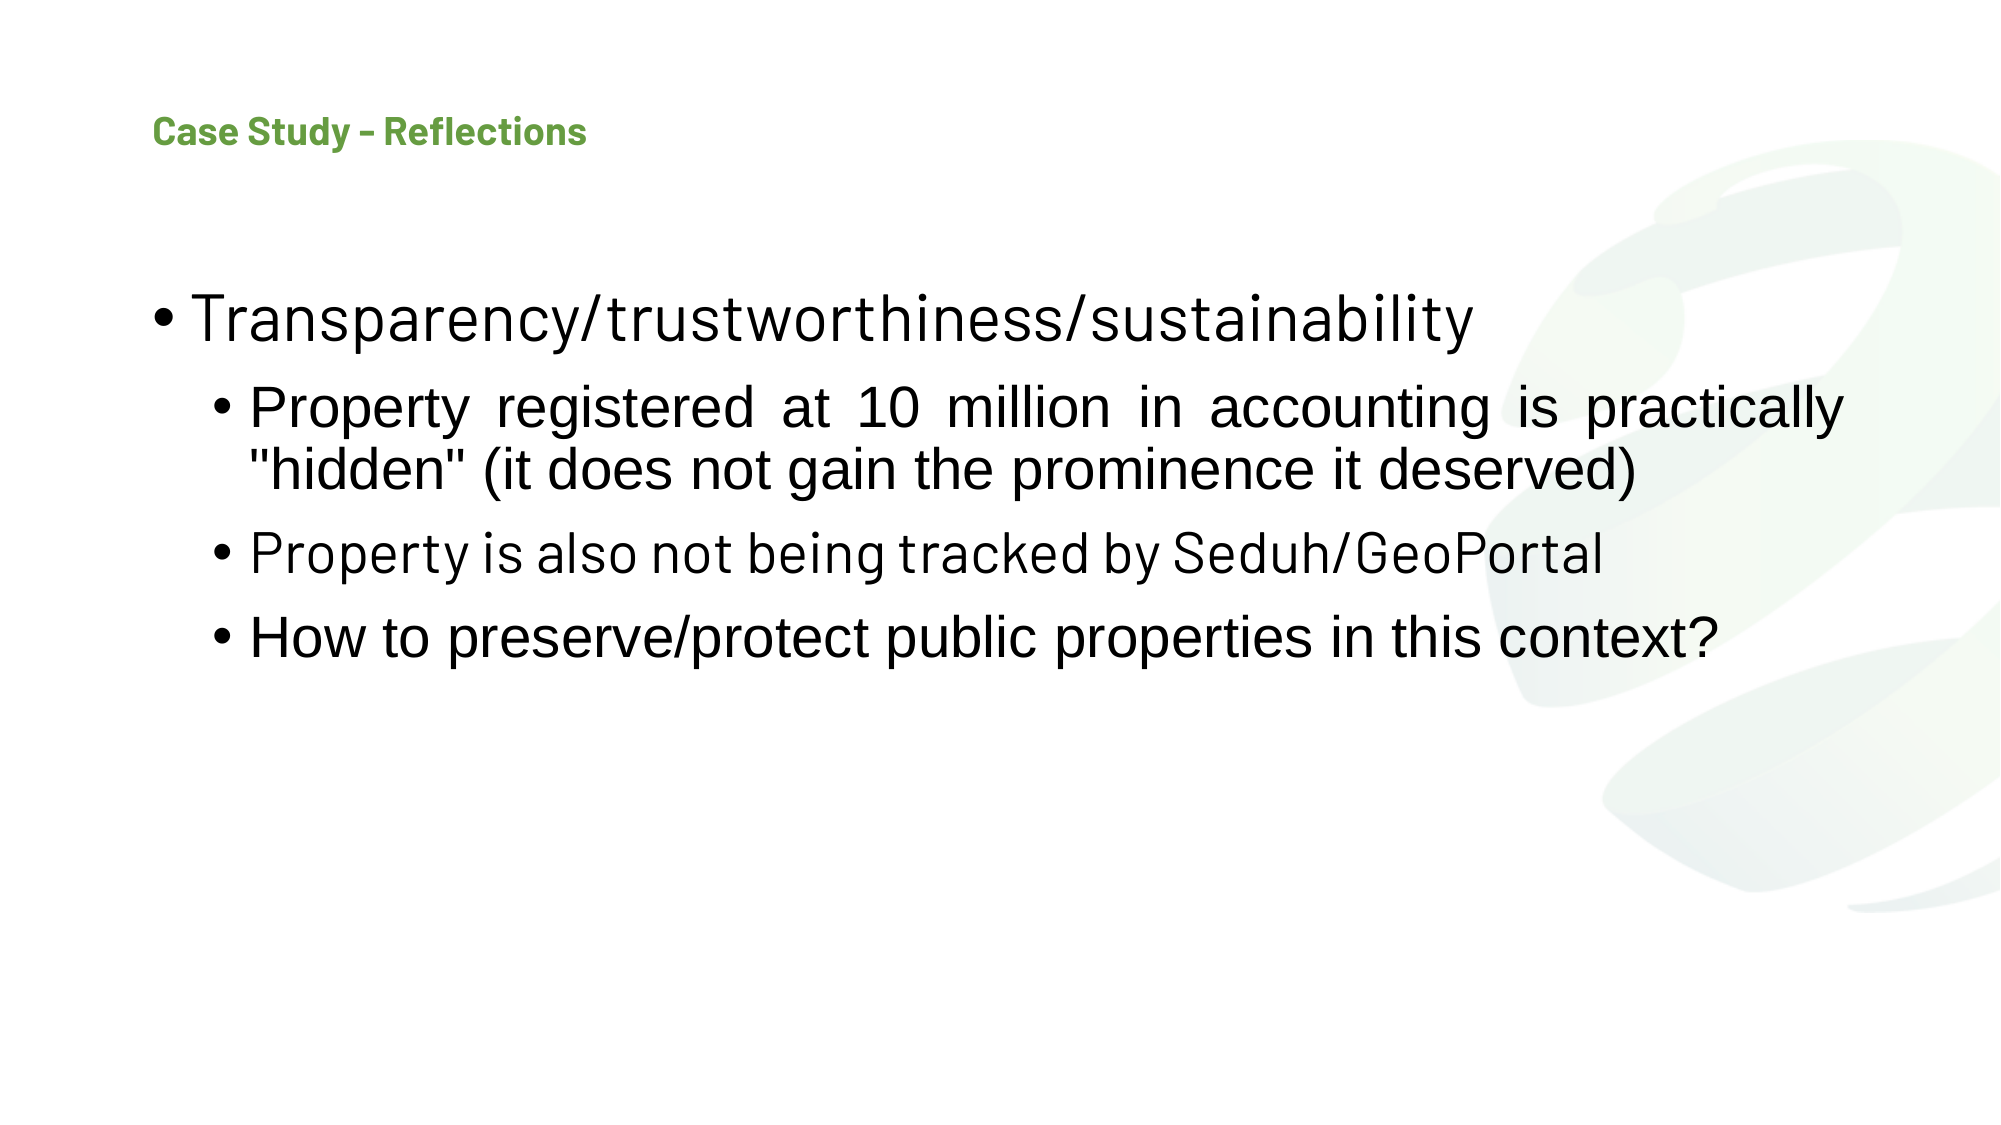

# Case Study - Reflections
Transparency/trustworthiness/sustainability
Property registered at 10 million in accounting is practically "hidden" (it does not gain the prominence it deserved)
Property is also not being tracked by Seduh/GeoPortal
How to preserve/protect public properties in this context?